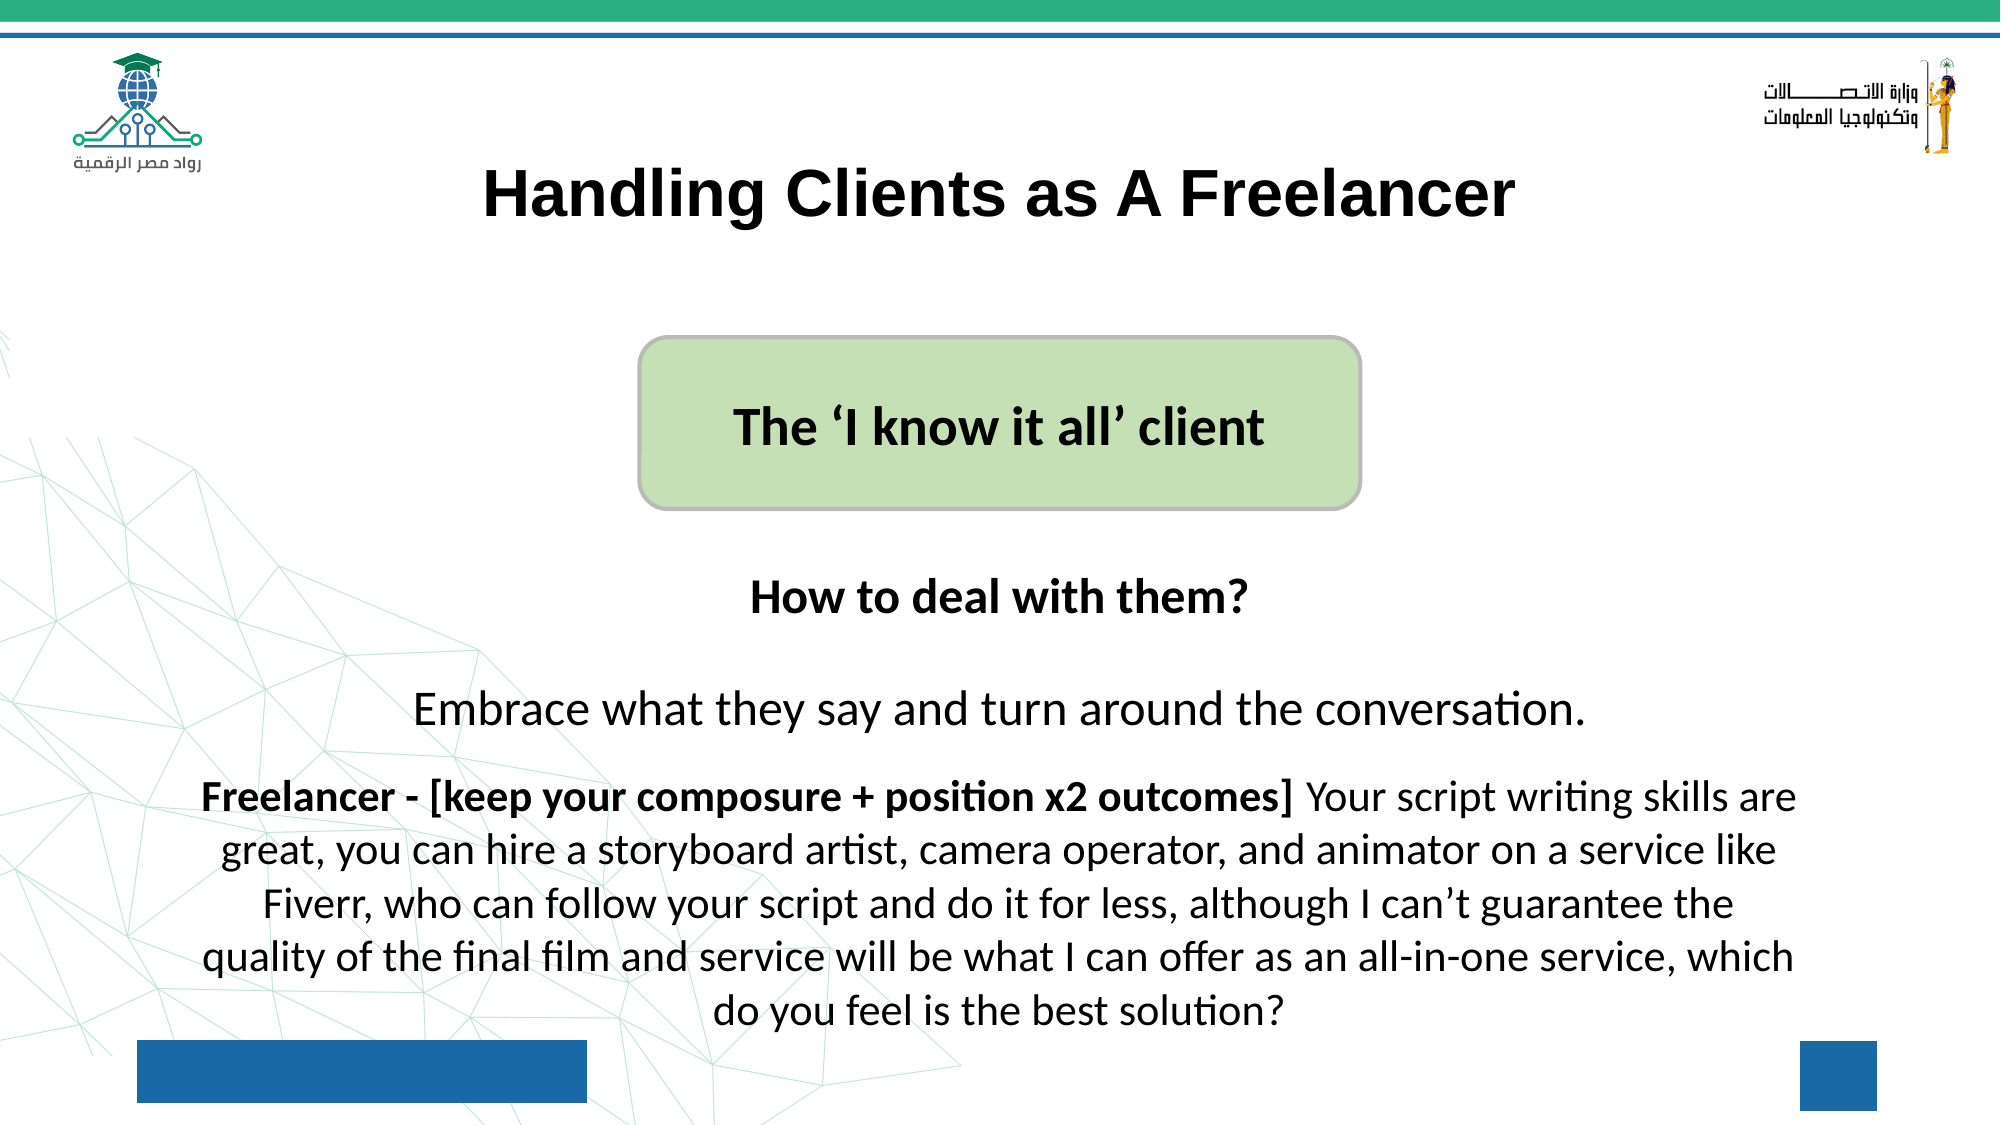

# Handling Clients as A Freelancer
The ‘I know it all’ client
How to deal with them?
Embrace what they say and turn around the conversation.
Freelancer - [keep your composure + position x2 outcomes] Your script writing skills are great, you can hire a storyboard artist, camera operator, and animator on a service like Fiverr, who can follow your script and do it for less, although I can’t guarantee the quality of the final film and service will be what I can offer as an all-in-one service, which do you feel is the best solution?